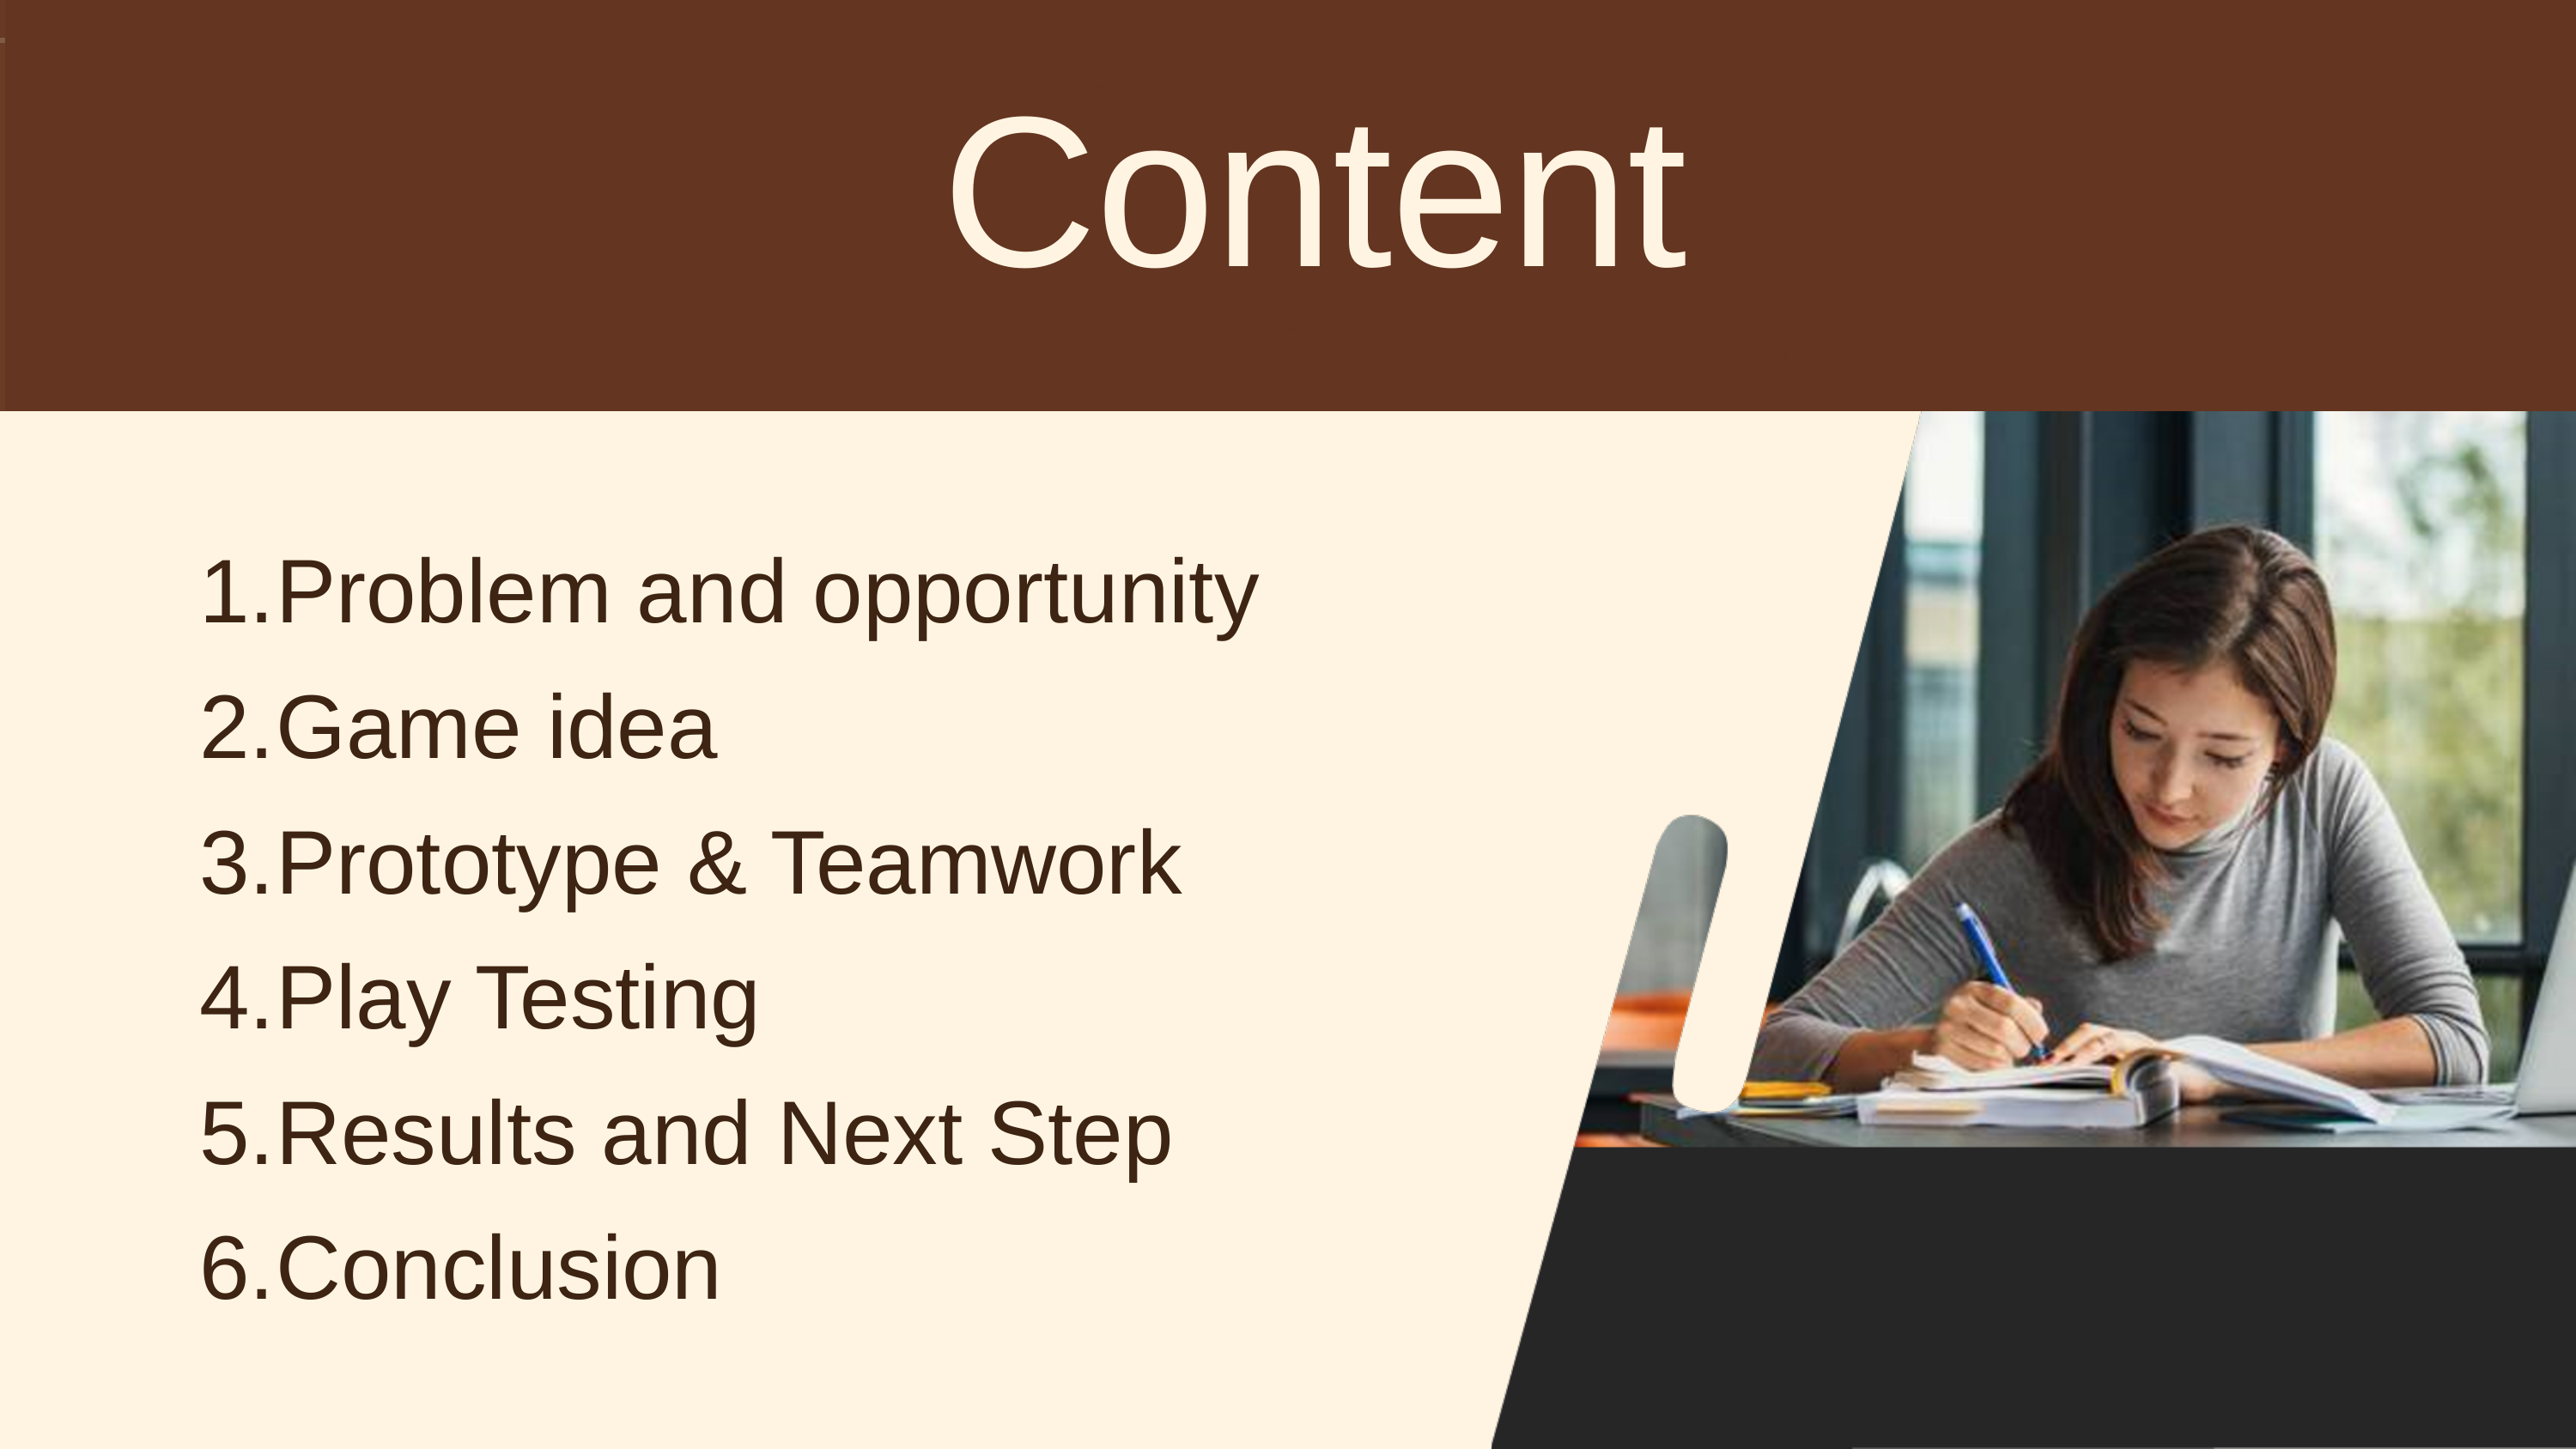

Content
Problem and opportunity
Game idea
Prototype & Teamwork
Play Testing
Results and Next Step
Conclusion